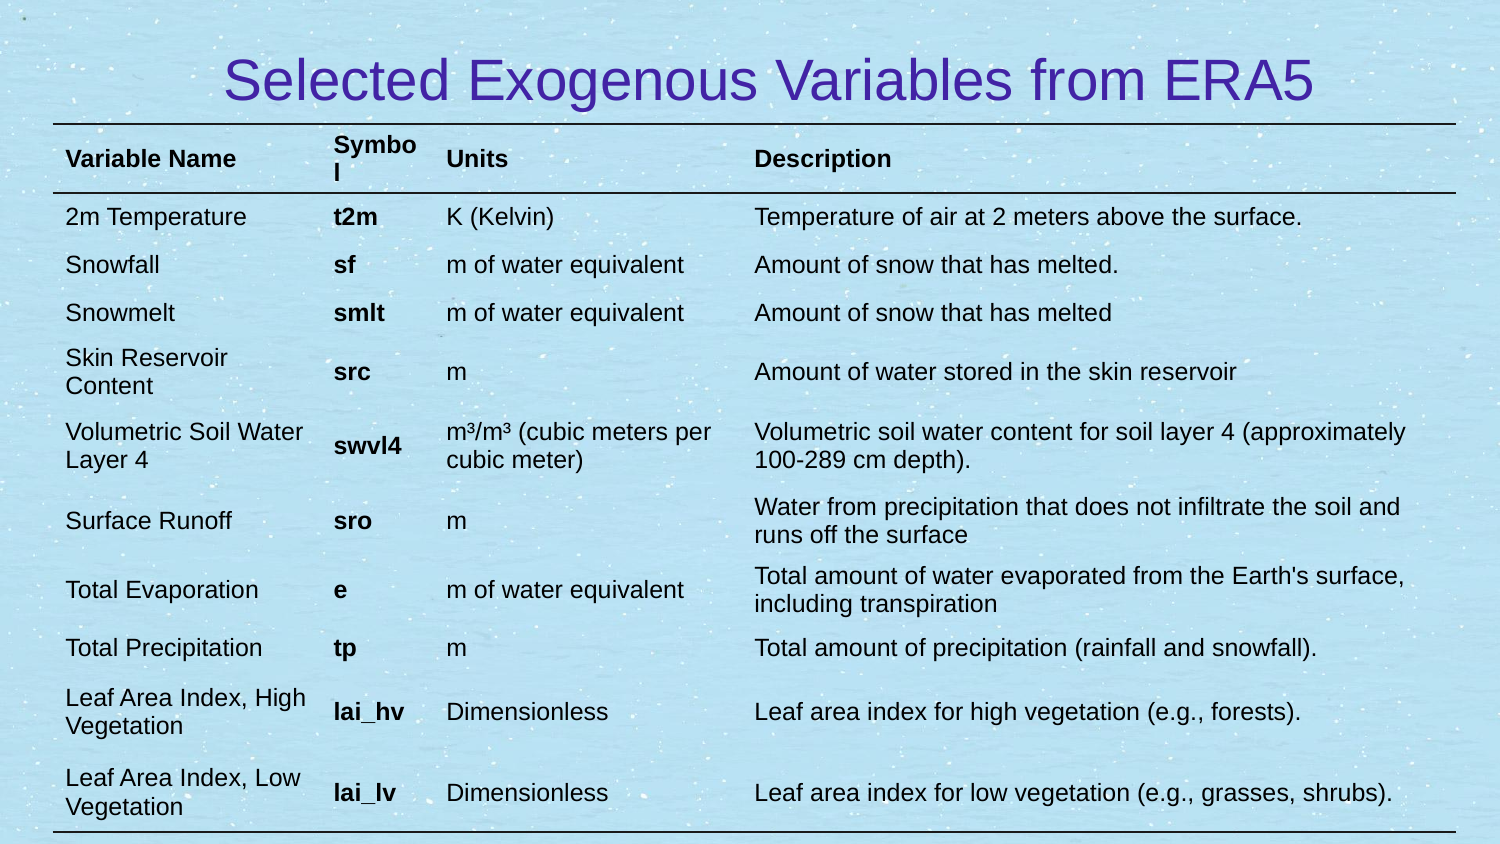

# Selected Exogenous Variables from ERA5
| Variable Name | Symbol | Units | Description |
| --- | --- | --- | --- |
| 2m Temperature | t2m | K (Kelvin) | Temperature of air at 2 meters above the surface. |
| Snowfall | sf | m of water equivalent | Amount of snow that has melted. |
| Snowmelt | smlt | m of water equivalent | Amount of snow that has melted |
| Skin Reservoir Content | src | m | Amount of water stored in the skin reservoir |
| Volumetric Soil Water Layer 4 | swvl4 | m³/m³ (cubic meters per cubic meter) | Volumetric soil water content for soil layer 4 (approximately 100-289 cm depth). |
| Surface Runoff | sro | m | Water from precipitation that does not infiltrate the soil and runs off the surface |
| Total Evaporation | e | m of water equivalent | Total amount of water evaporated from the Earth's surface, including transpiration |
| Total Precipitation | tp | m | Total amount of precipitation (rainfall and snowfall). |
| Leaf Area Index, High Vegetation | lai\_hv | Dimensionless | Leaf area index for high vegetation (e.g., forests). |
| Leaf Area Index, Low Vegetation | lai\_lv | Dimensionless | Leaf area index for low vegetation (e.g., grasses, shrubs). |